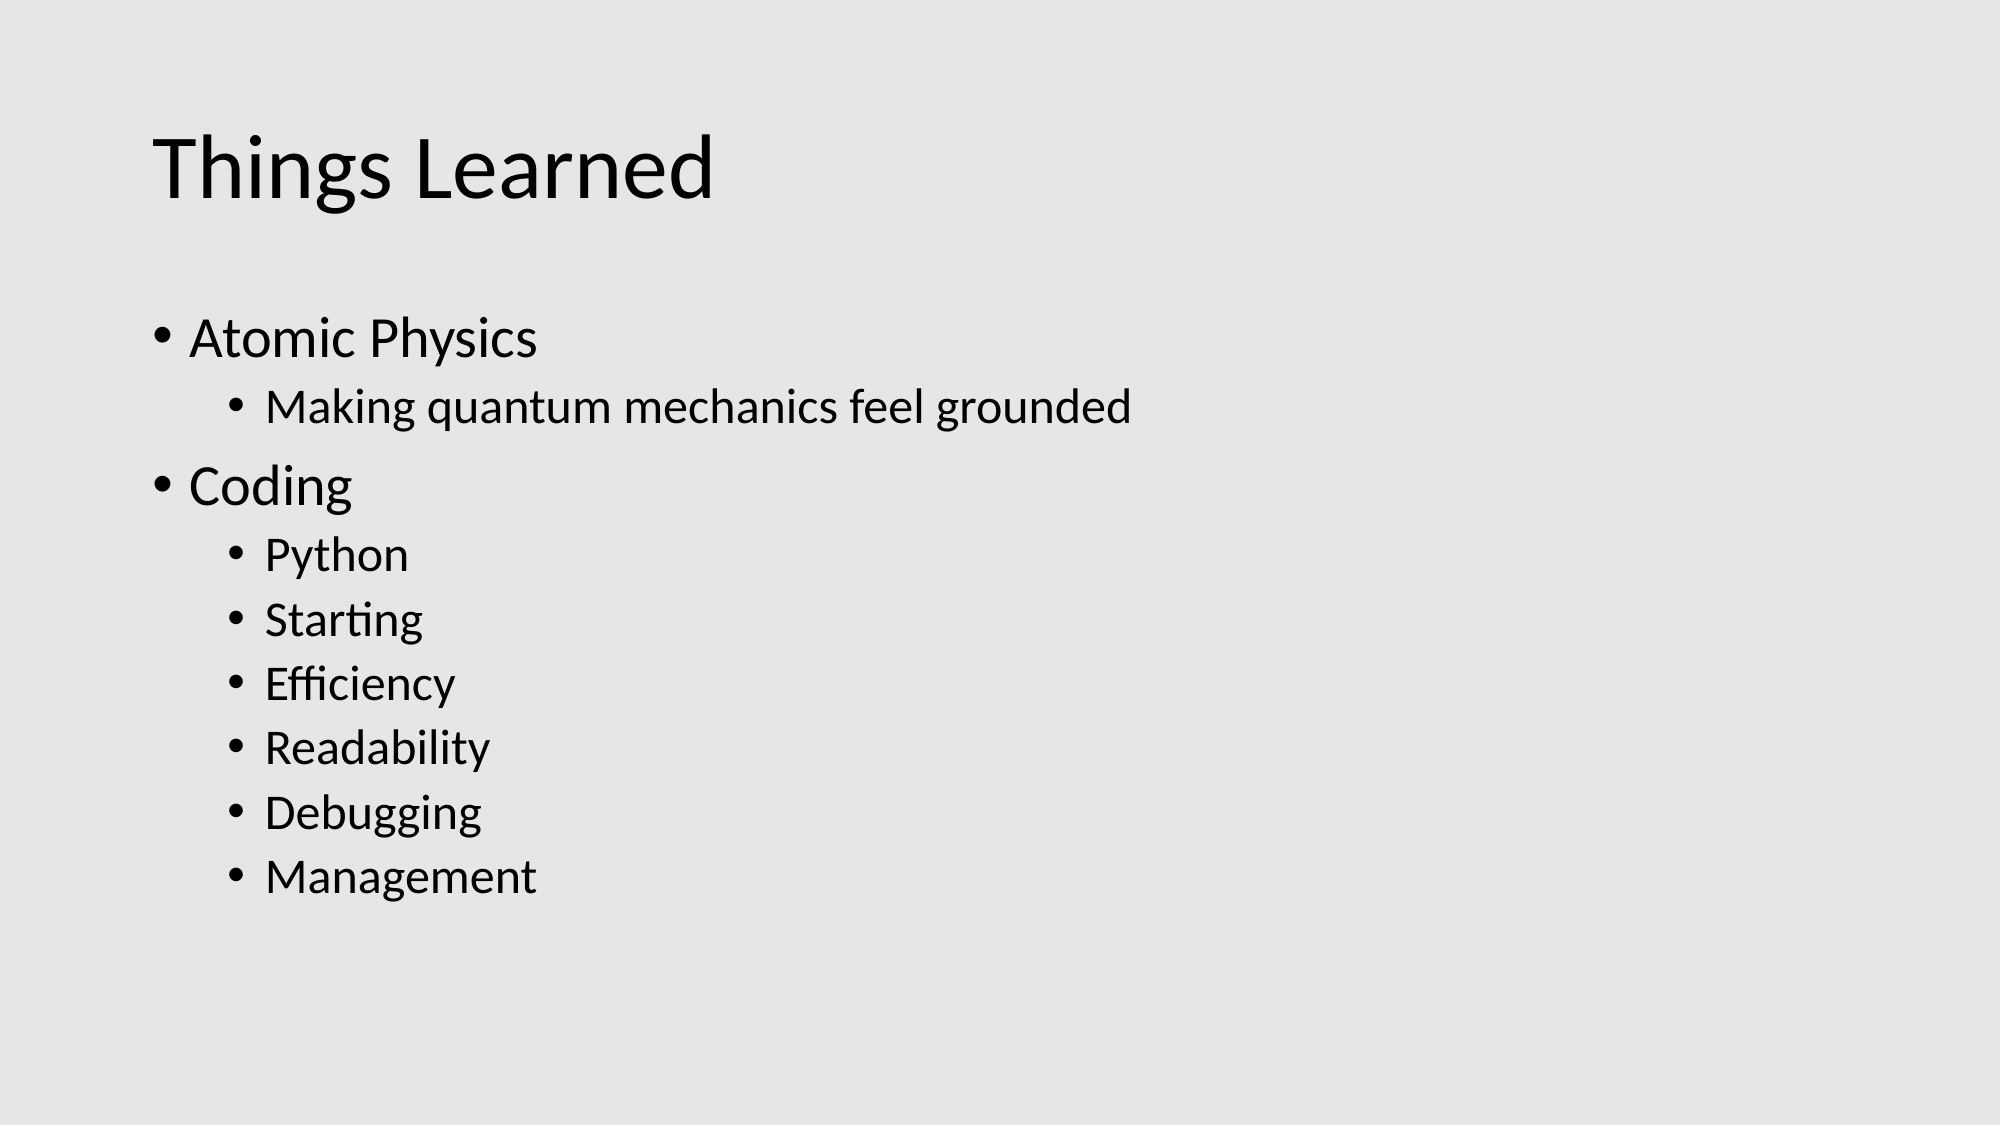

# Things Learned
Atomic Physics
Making quantum mechanics feel grounded
Coding
Python
Starting
Efficiency
Readability
Debugging
Management